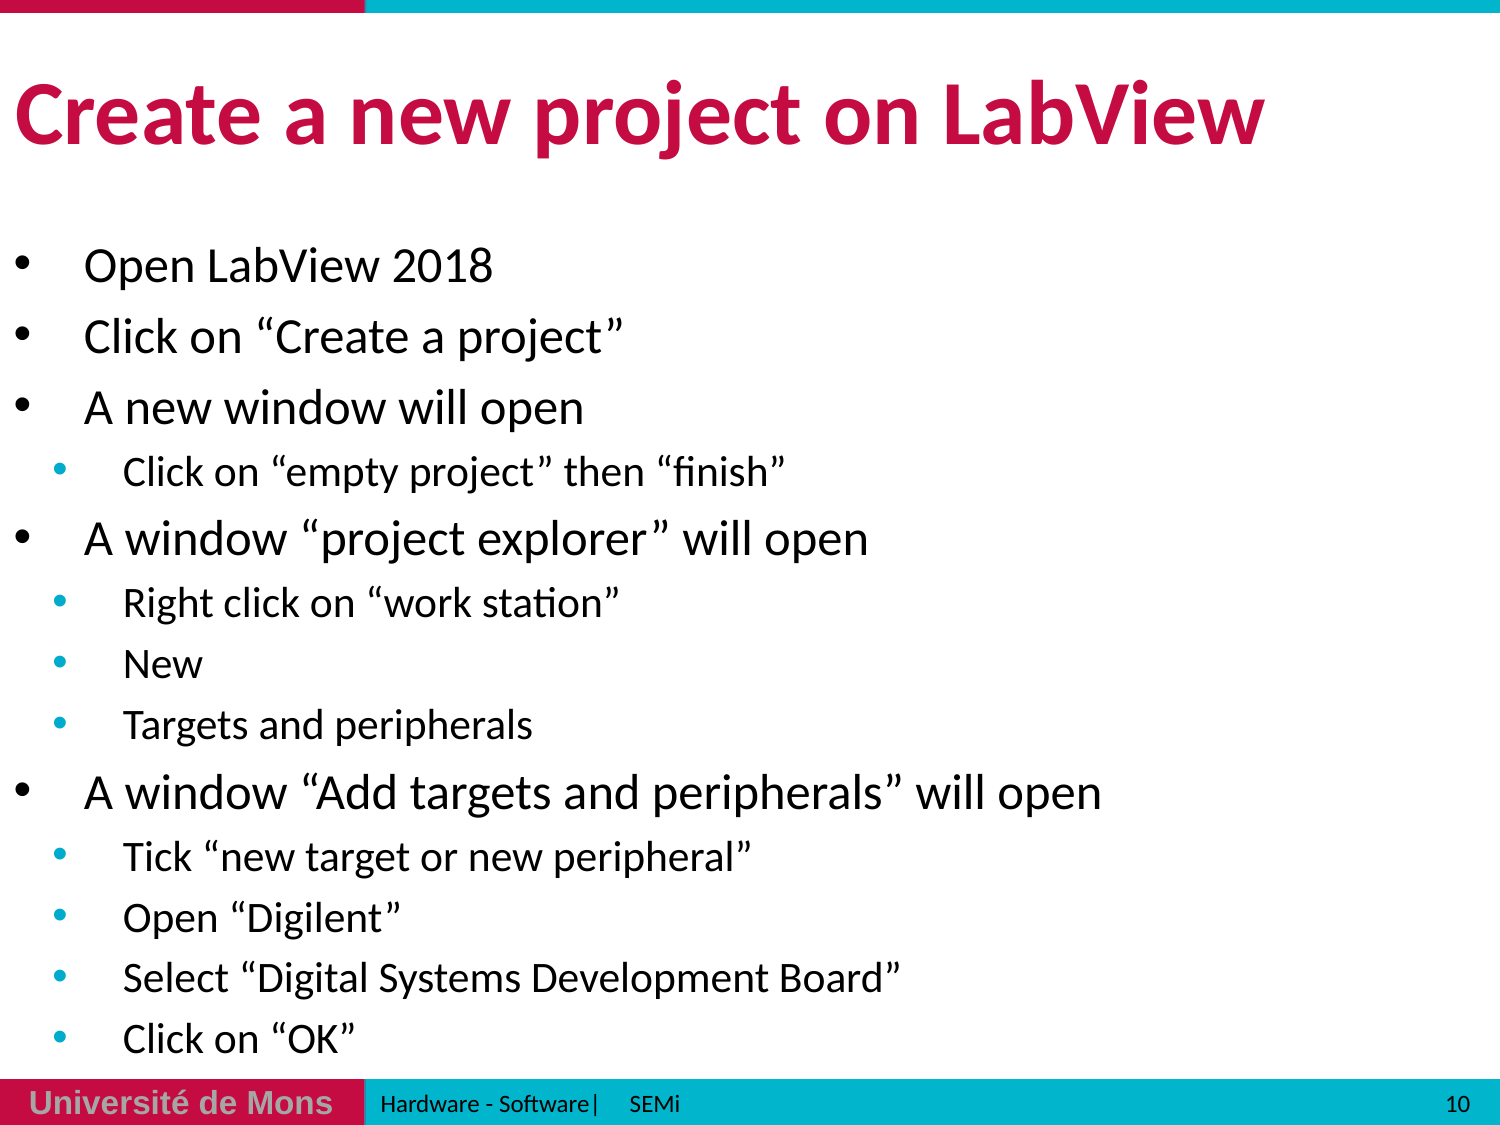

# Create a new project on LabView
Open LabView 2018
Click on “Create a project”
A new window will open
Click on “empty project” then “finish”
A window “project explorer” will open
Right click on “work station”
New
Targets and peripherals
A window “Add targets and peripherals” will open
Tick “new target or new peripheral”
Open “Digilent”
Select “Digital Systems Development Board”
Click on “OK”

10
Hardware - Software|     SEMi